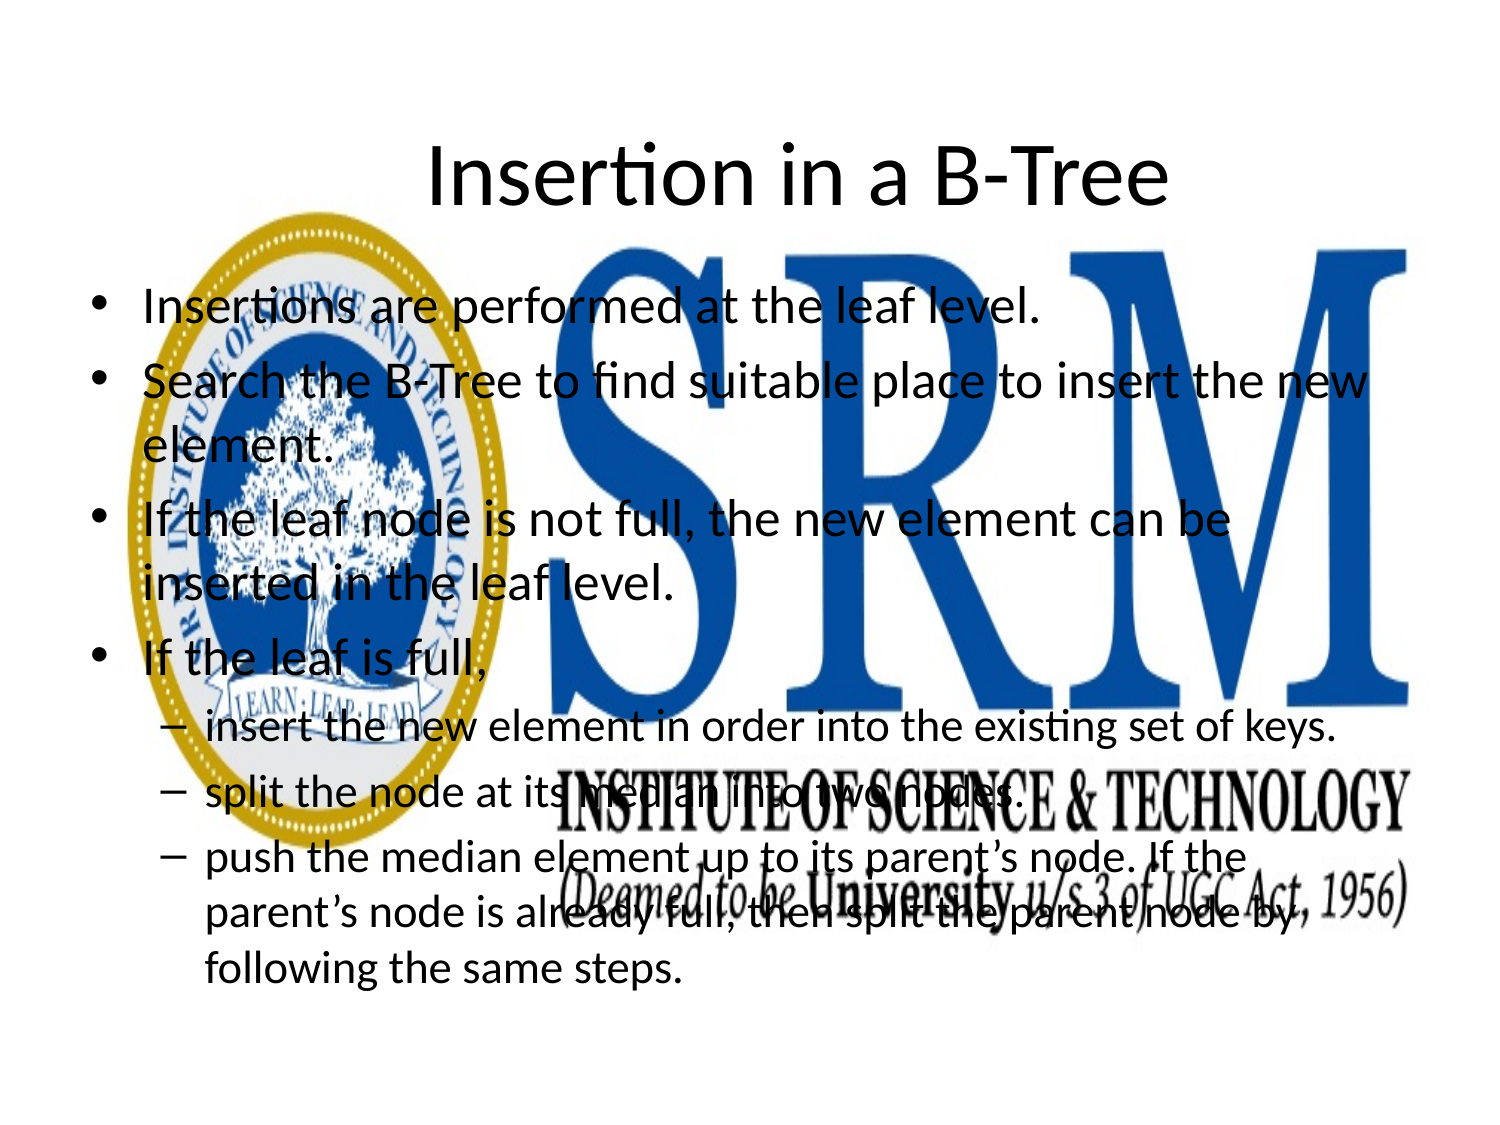

# Insertion in a B-Tree
Insertions are performed at the leaf level.
Search the B-Tree to find suitable place to insert the new element.
If the leaf node is not full, the new element can be inserted in the leaf level.
If the leaf is full,
insert the new element in order into the existing set of keys.
split the node at its median into two nodes.
push the median element up to its parent’s node. If the parent’s node is already full, then split the parent node by following the same steps.